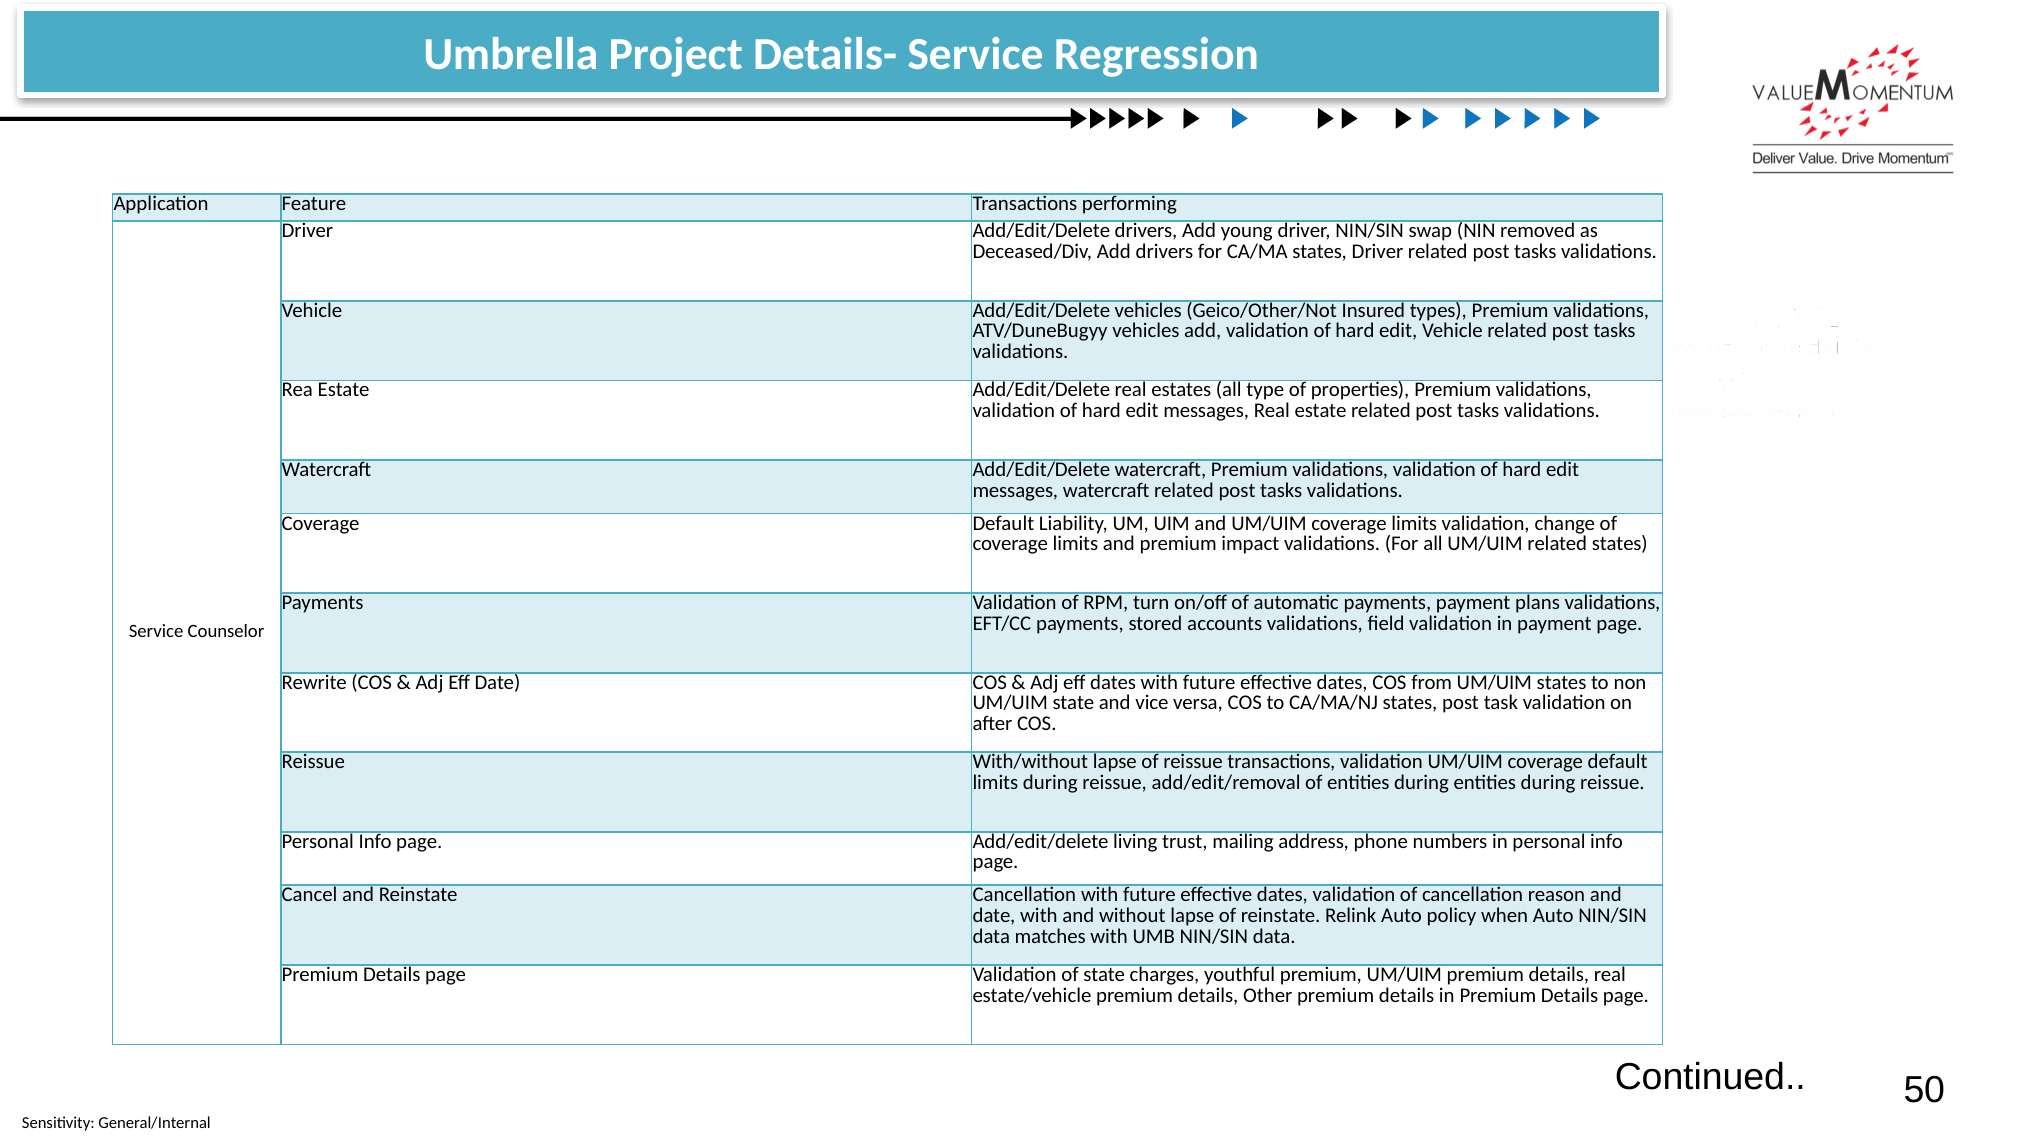

Umbrella Project Details- Service Regression
| Application | Feature | Transactions performing |
| --- | --- | --- |
| Service Counselor | Driver | Add/Edit/Delete drivers, Add young driver, NIN/SIN swap (NIN removed as Deceased/Div, Add drivers for CA/MA states, Driver related post tasks validations. |
|  | Vehicle | Add/Edit/Delete vehicles (Geico/Other/Not Insured types), Premium validations, ATV/DuneBugyy vehicles add, validation of hard edit, Vehicle related post tasks validations. |
|  | Rea Estate | Add/Edit/Delete real estates (all type of properties), Premium validations, validation of hard edit messages, Real estate related post tasks validations. |
|  | Watercraft | Add/Edit/Delete watercraft, Premium validations, validation of hard edit messages, watercraft related post tasks validations. |
|  | Coverage | Default Liability, UM, UIM and UM/UIM coverage limits validation, change of coverage limits and premium impact validations. (For all UM/UIM related states) |
|  | Payments | Validation of RPM, turn on/off of automatic payments, payment plans validations, EFT/CC payments, stored accounts validations, field validation in payment page. |
|  | Rewrite (COS & Adj Eff Date) | COS & Adj eff dates with future effective dates, COS from UM/UIM states to non UM/UIM state and vice versa, COS to CA/MA/NJ states, post task validation on after COS. |
|  | Reissue | With/without lapse of reissue transactions, validation UM/UIM coverage default limits during reissue, add/edit/removal of entities during entities during reissue. |
|  | Personal Info page. | Add/edit/delete living trust, mailing address, phone numbers in personal info page. |
|  | Cancel and Reinstate | Cancellation with future effective dates, validation of cancellation reason and date, with and without lapse of reinstate. Relink Auto policy when Auto NIN/SIN data matches with UMB NIN/SIN data. |
|  | Premium Details page | Validation of state charges, youthful premium, UM/UIM premium details, real estate/vehicle premium details, Other premium details in Premium Details page. |
Continued..